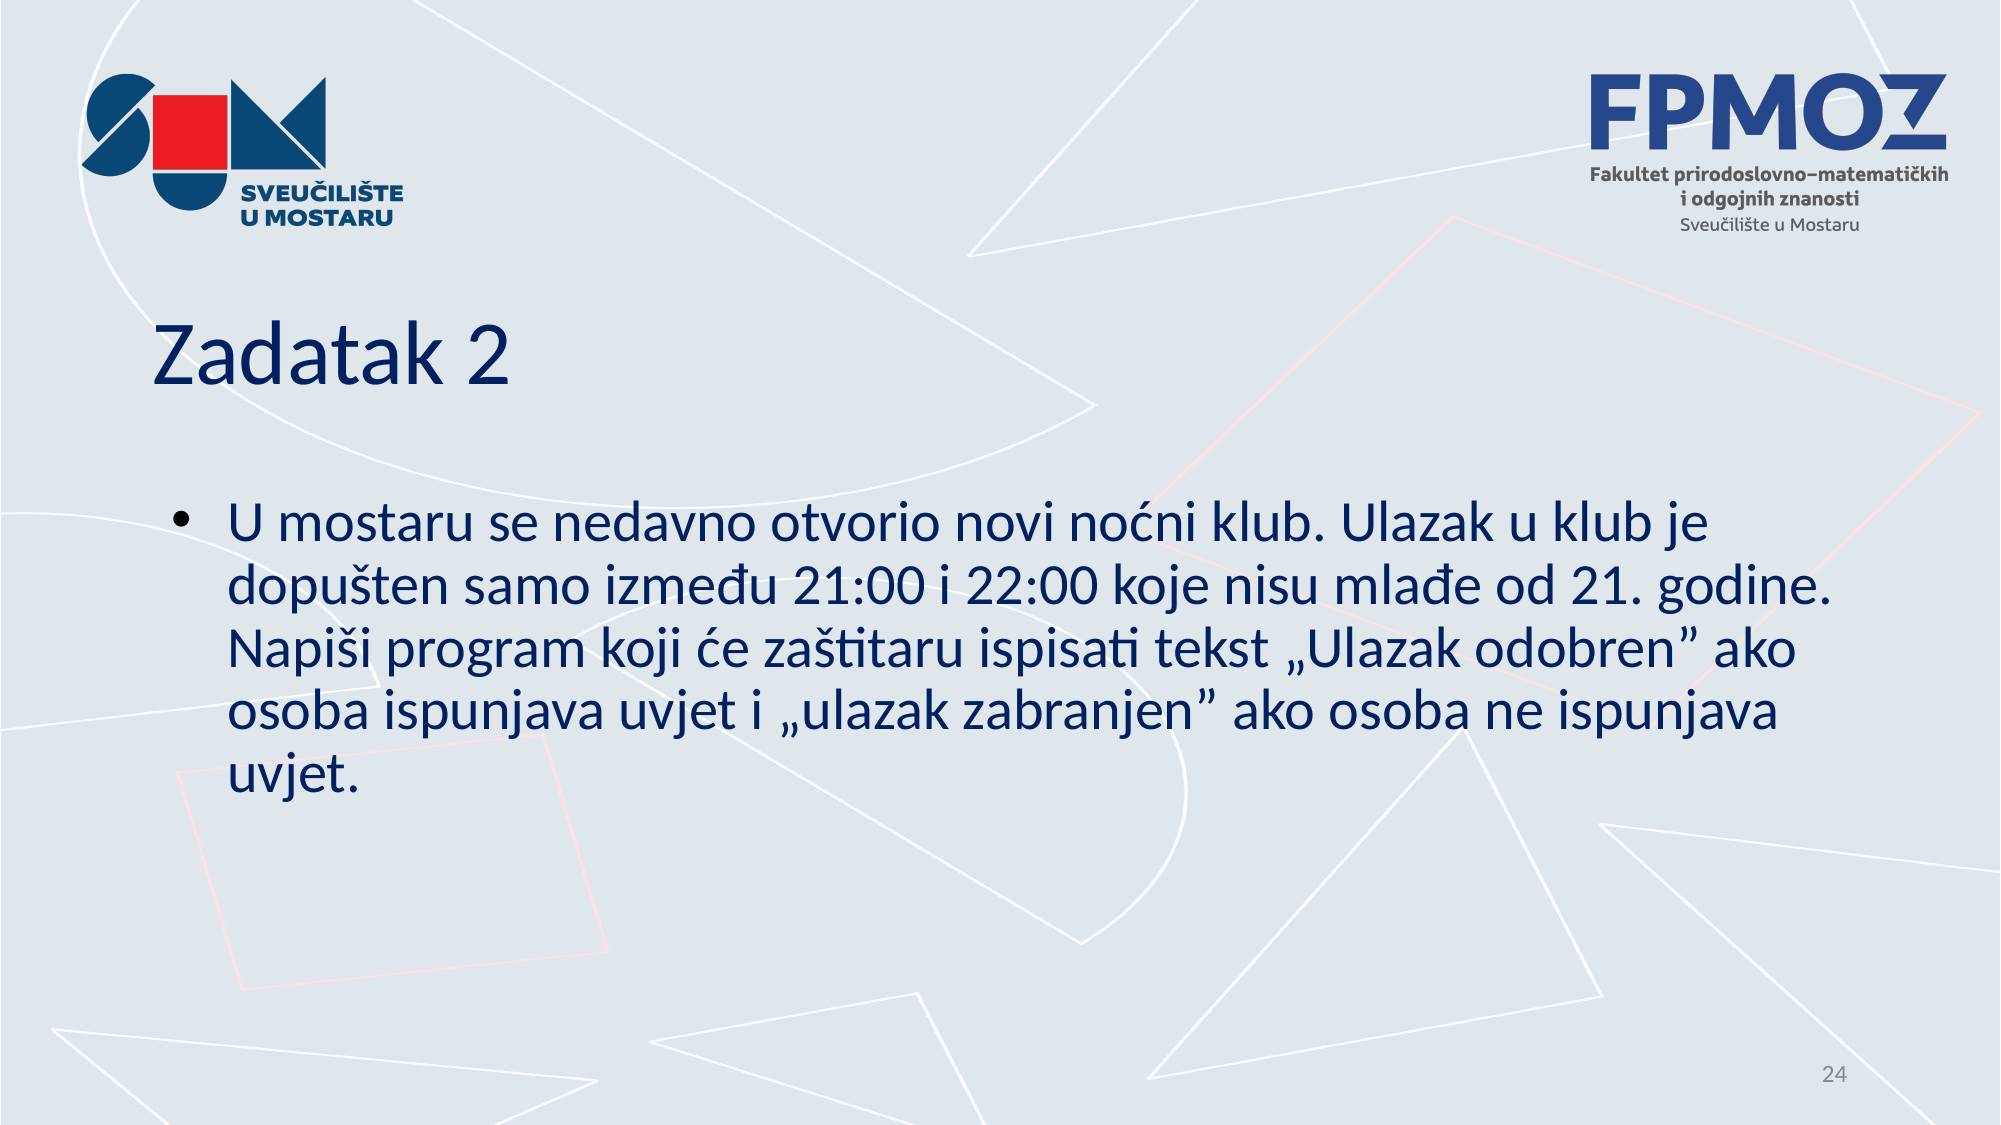

# Zadatak 2
U mostaru se nedavno otvorio novi noćni klub. Ulazak u klub je dopušten samo između 21:00 i 22:00 koje nisu mlađe od 21. godine. Napiši program koji će zaštitaru ispisati tekst „Ulazak odobren” ako osoba ispunjava uvjet i „ulazak zabranjen” ako osoba ne ispunjava uvjet.
24